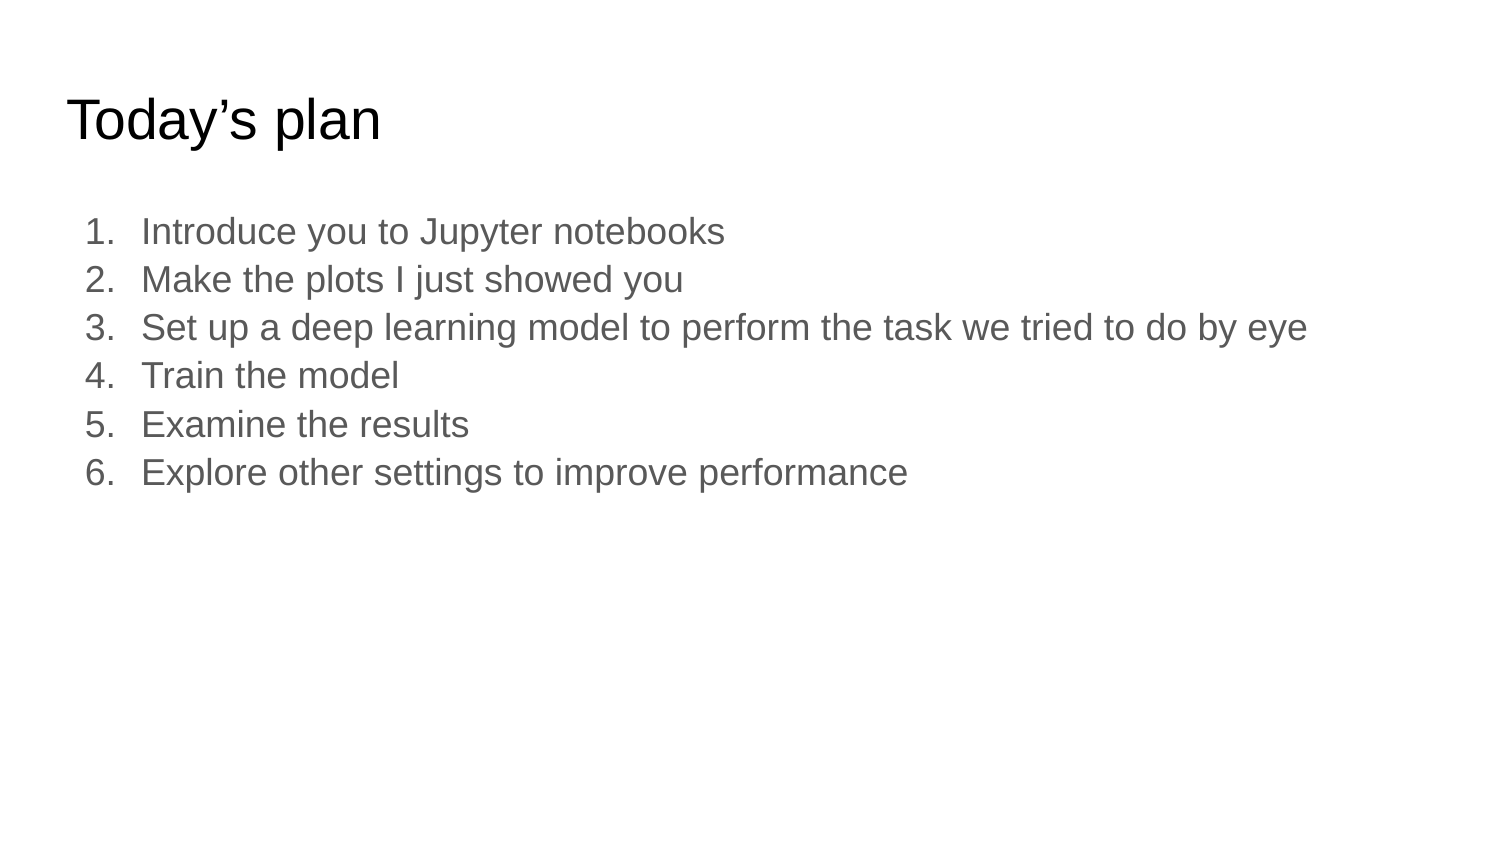

# Today’s plan
Introduce you to Jupyter notebooks
Make the plots I just showed you
Set up a deep learning model to perform the task we tried to do by eye
Train the model
Examine the results
Explore other settings to improve performance